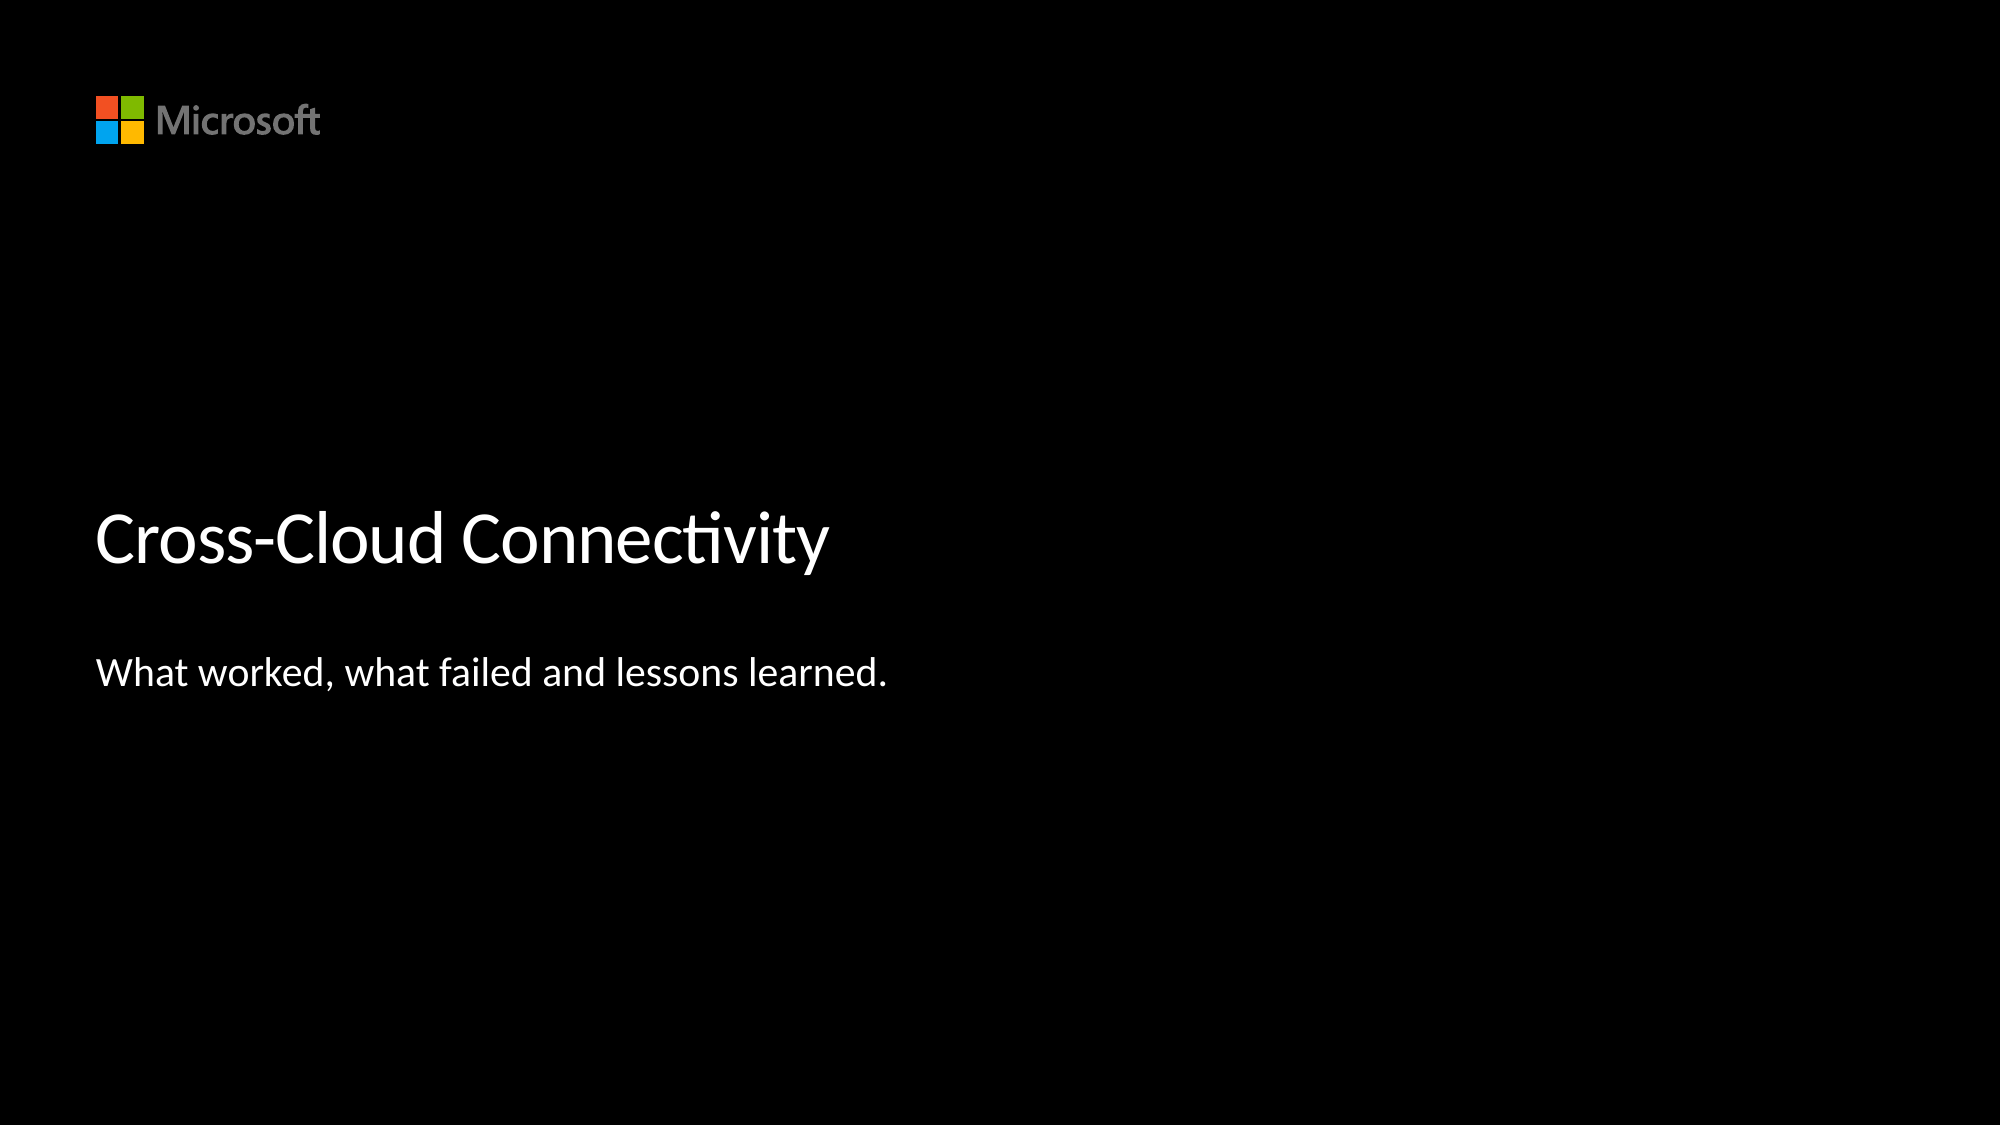

# Cross-Cloud Connectivity
What worked, what failed and lessons learned.